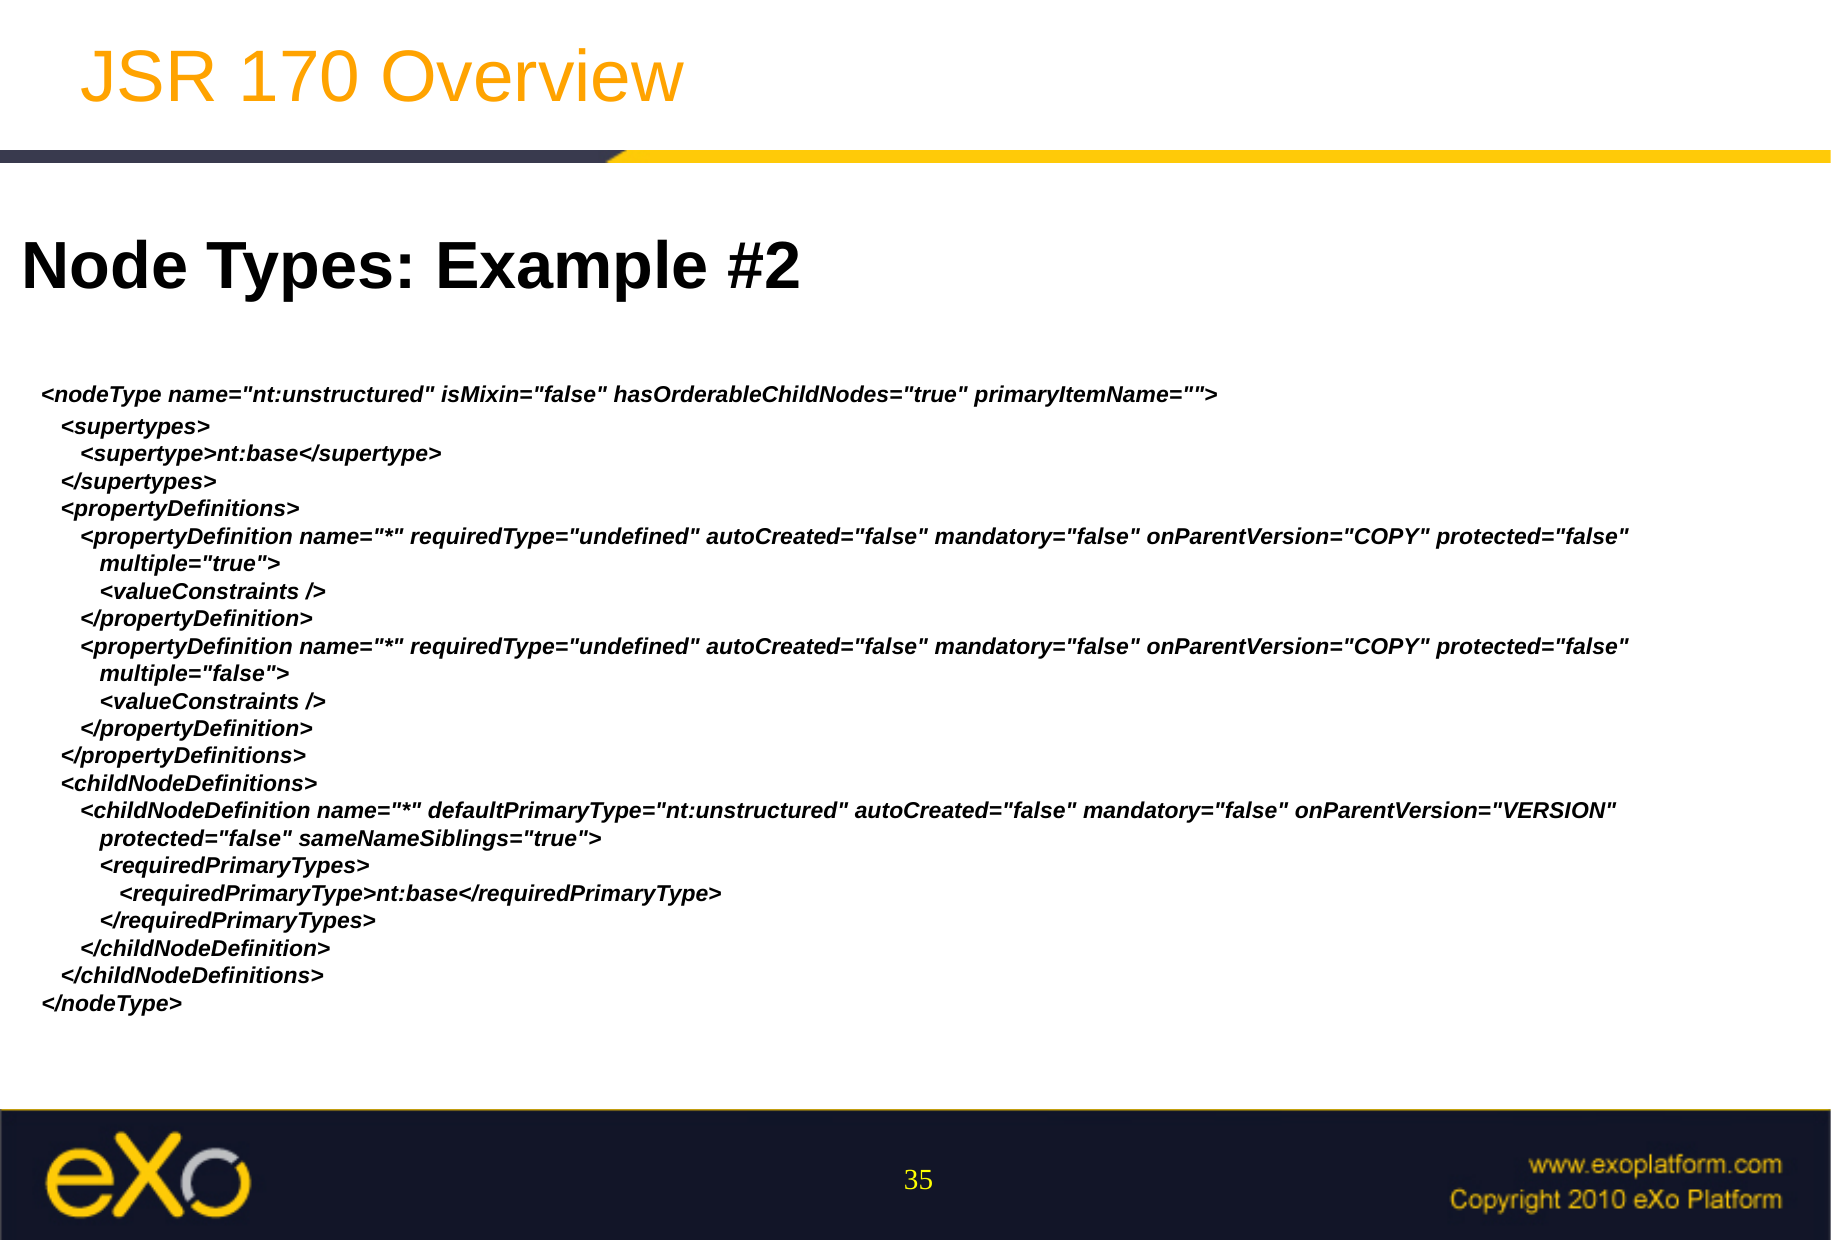

JSR 170 Overview
Node Types: Example #2

  <nodeType name="nt:unstructured" isMixin="false" hasOrderableChildNodes="true" primaryItemName="">
      <supertypes>
         <supertype>nt:base</supertype>
      </supertypes>
      <propertyDefinitions>
         <propertyDefinition name="*" requiredType="undefined" autoCreated="false" mandatory="false" onParentVersion="COPY" protected="false"
            multiple="true">
            <valueConstraints />
         </propertyDefinition>
         <propertyDefinition name="*" requiredType="undefined" autoCreated="false" mandatory="false" onParentVersion="COPY" protected="false"
            multiple="false">
            <valueConstraints />
         </propertyDefinition>
      </propertyDefinitions>
      <childNodeDefinitions>
         <childNodeDefinition name="*" defaultPrimaryType="nt:unstructured" autoCreated="false" mandatory="false" onParentVersion="VERSION"
            protected="false" sameNameSiblings="true">
            <requiredPrimaryTypes>
               <requiredPrimaryType>nt:base</requiredPrimaryType>
            </requiredPrimaryTypes>
         </childNodeDefinition>
      </childNodeDefinitions>
   </nodeType>